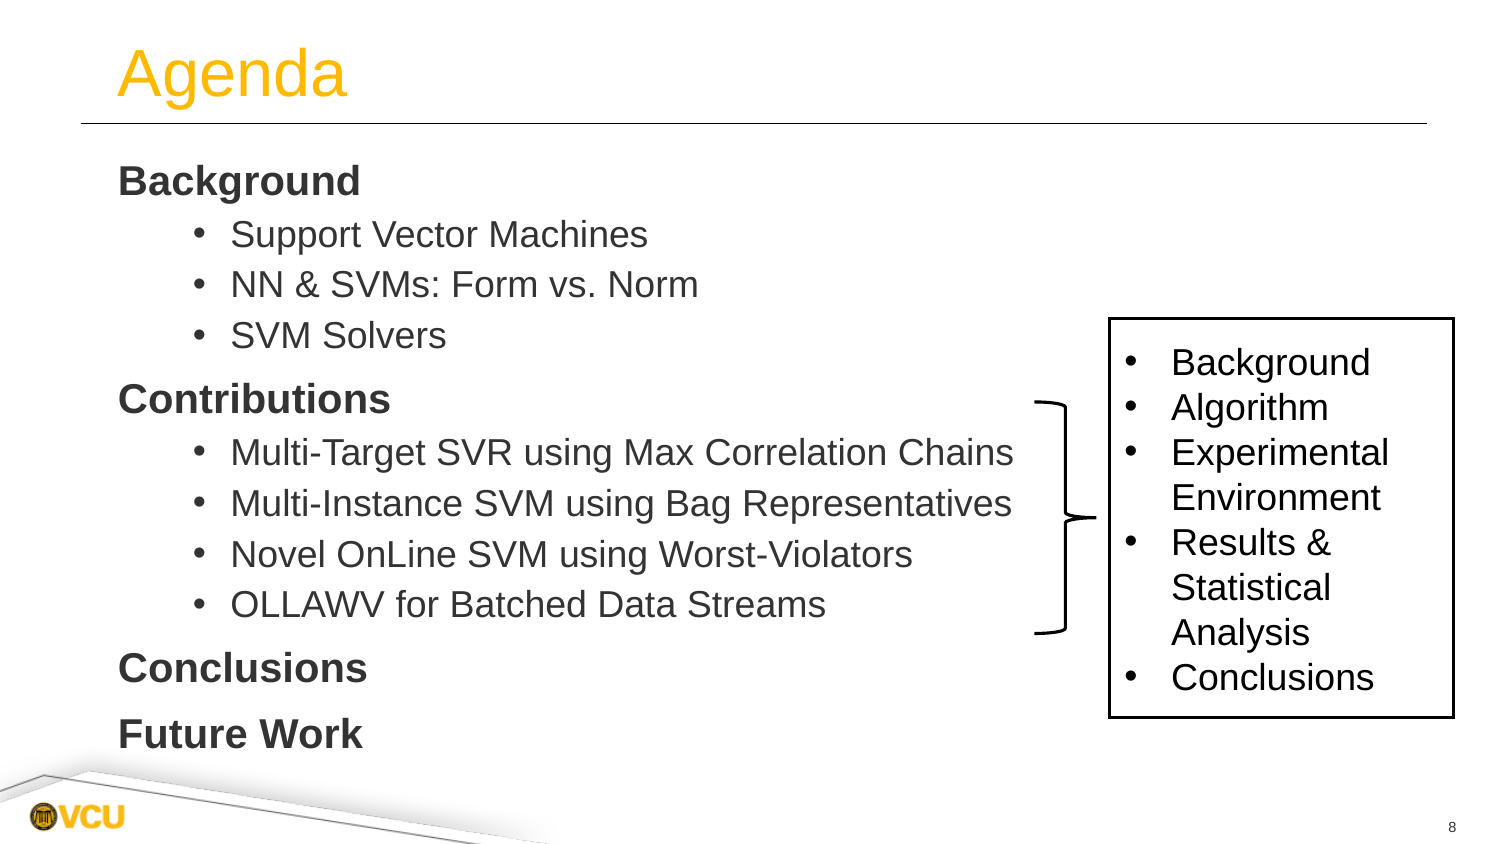

# Agenda
Background
Support Vector Machines
NN & SVMs: Form vs. Norm
SVM Solvers
Contributions
Multi-Target SVR using Max Correlation Chains
Multi-Instance SVM using Bag Representatives
Novel OnLine SVM using Worst-Violators
OLLAWV for Batched Data Streams
Conclusions
Future Work

Background
Algorithm
Experimental Environment
Results & Statistical Analysis
Conclusions

8